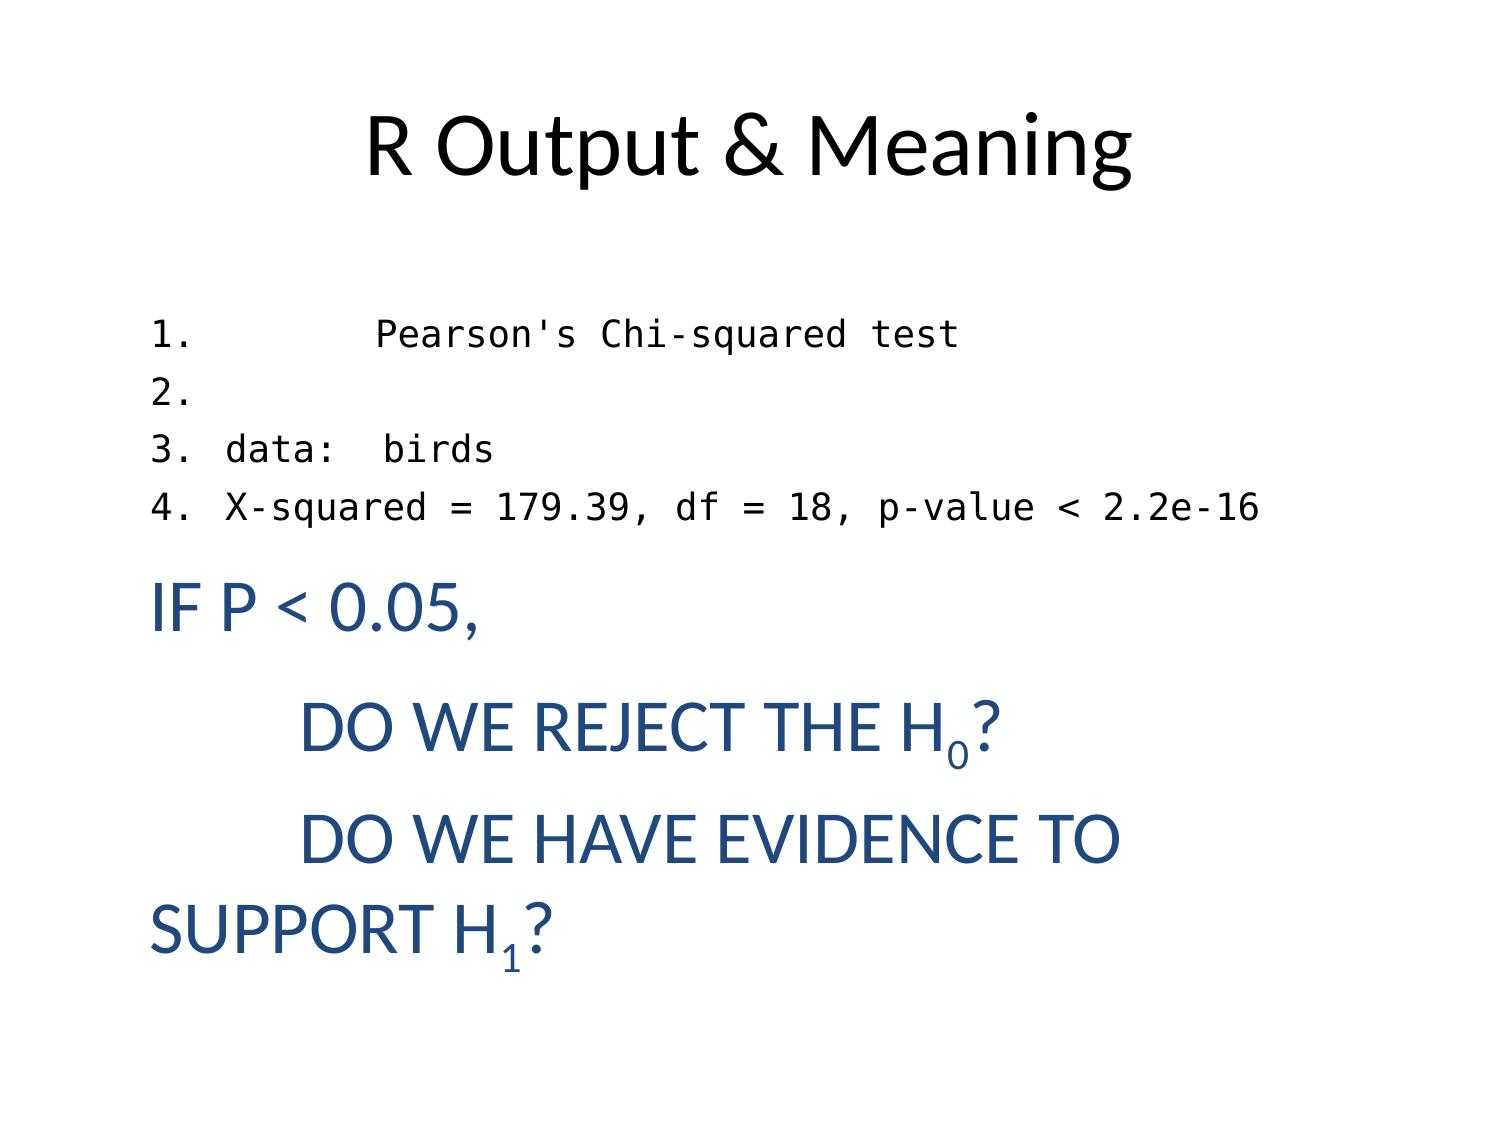

# R Output & Meaning
	Pearson's Chi-squared test

data:  birds
X-squared = 179.39, df = 18, p-value < 2.2e-16
If p < 0.05,
	do we reject the H0?
	Do we have evidence to support H1?